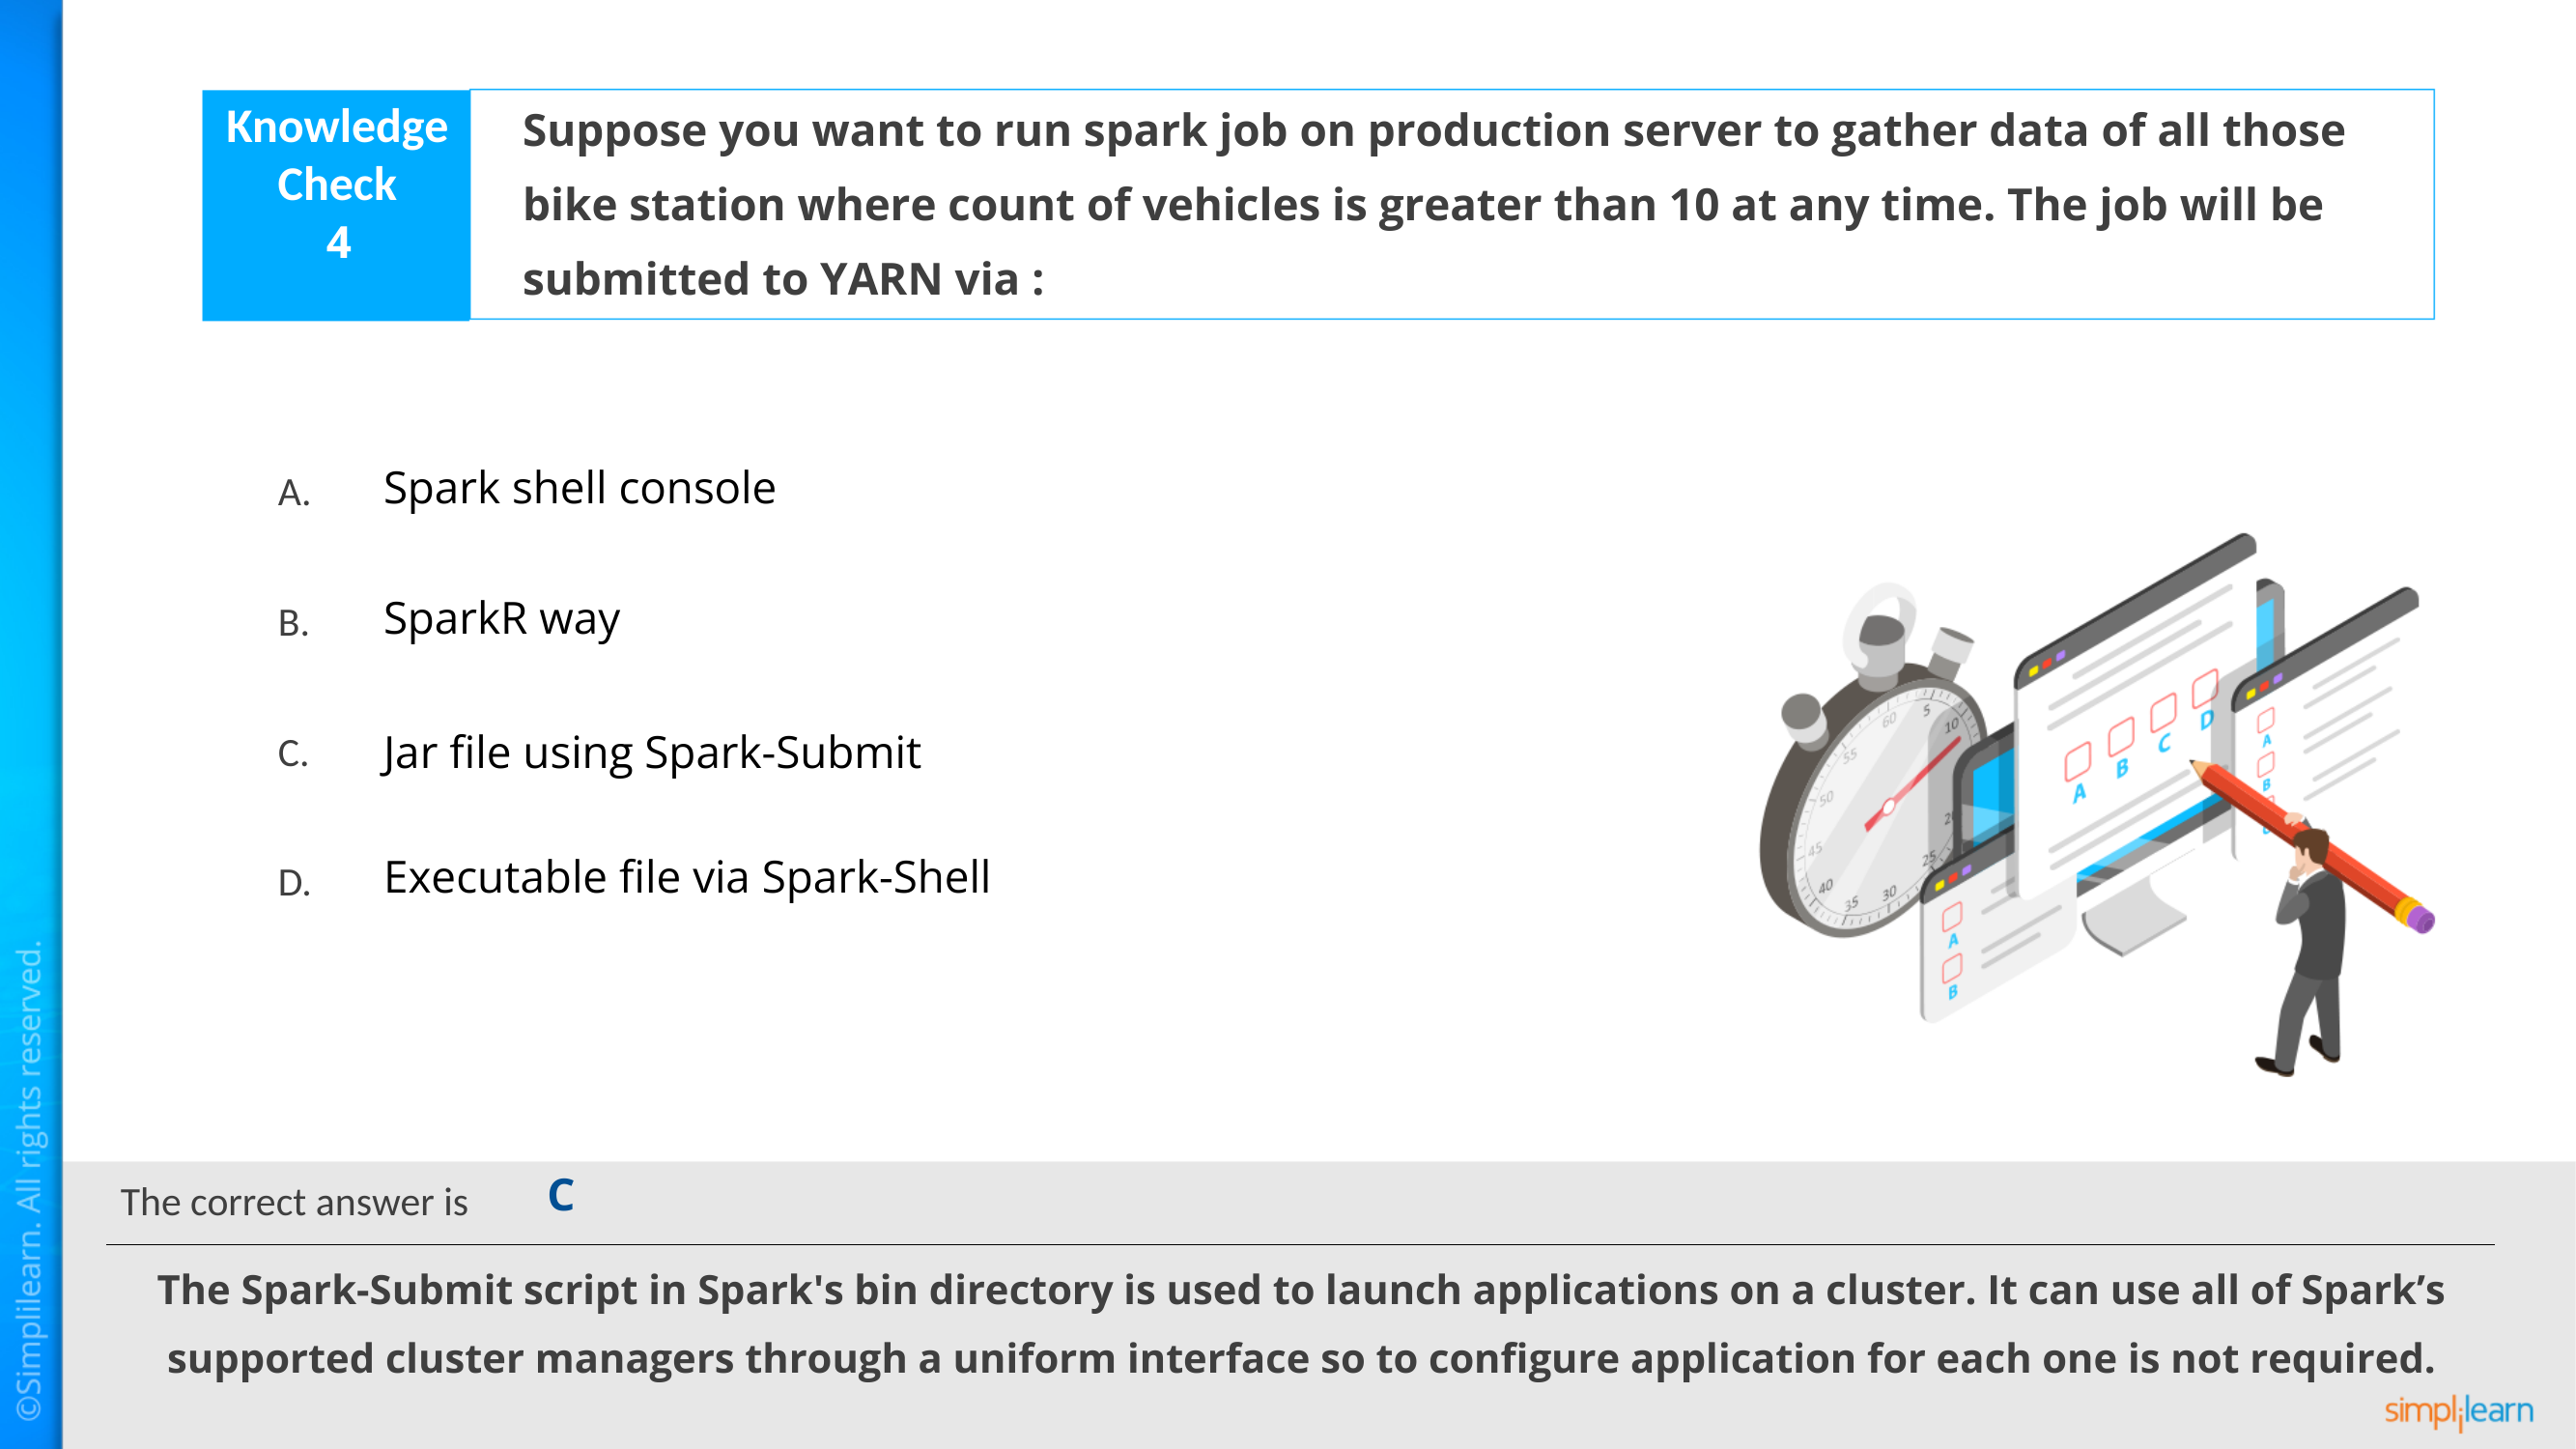

Suppose you want to run spark job on production server to gather data of all those
bike station where count of vehicles is greater than 10 at any time. The job will be
submitted to YARN via :
4
Spark shell console
SparkR way
Jar file using Spark-Submit
Executable file via Spark-Shell
C
The Spark-Submit script in Spark's bin directory is used to launch applications on a cluster. It can use all of Spark’s
 supported cluster managers through a uniform interface so to configure application for each one is not required.